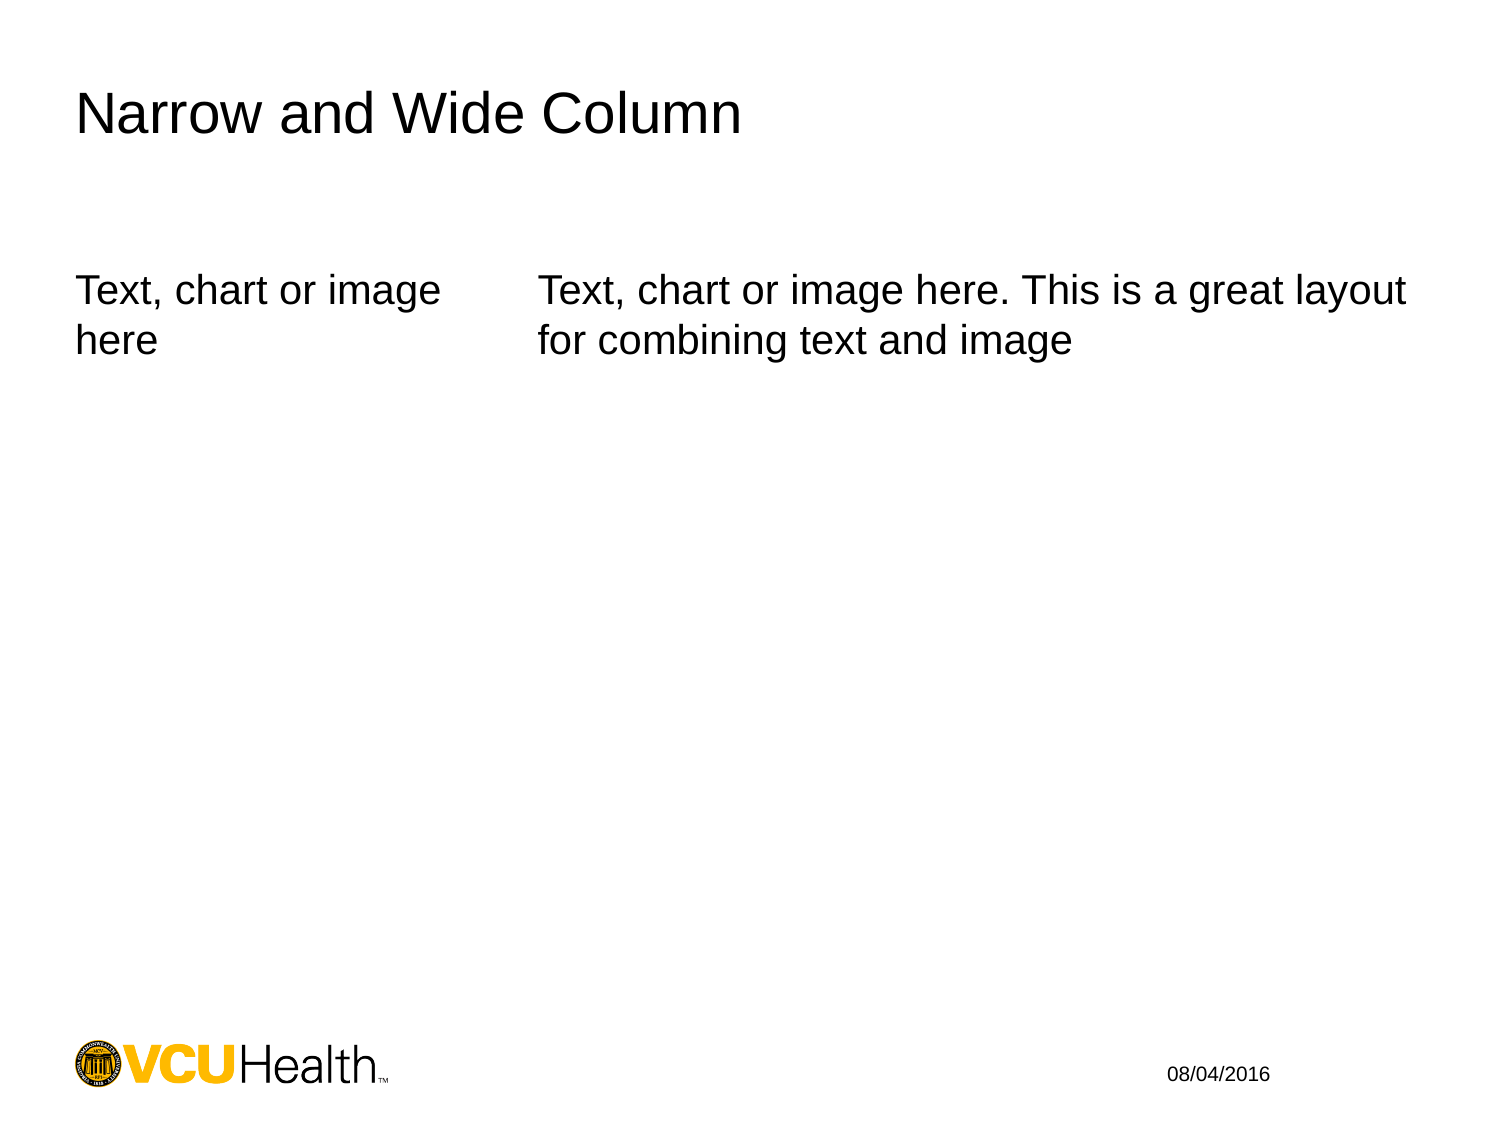

# Narrow and Wide Column
Text, chart or image here

Text, chart or image here. This is a great layout for combining text and image

08/04/2016